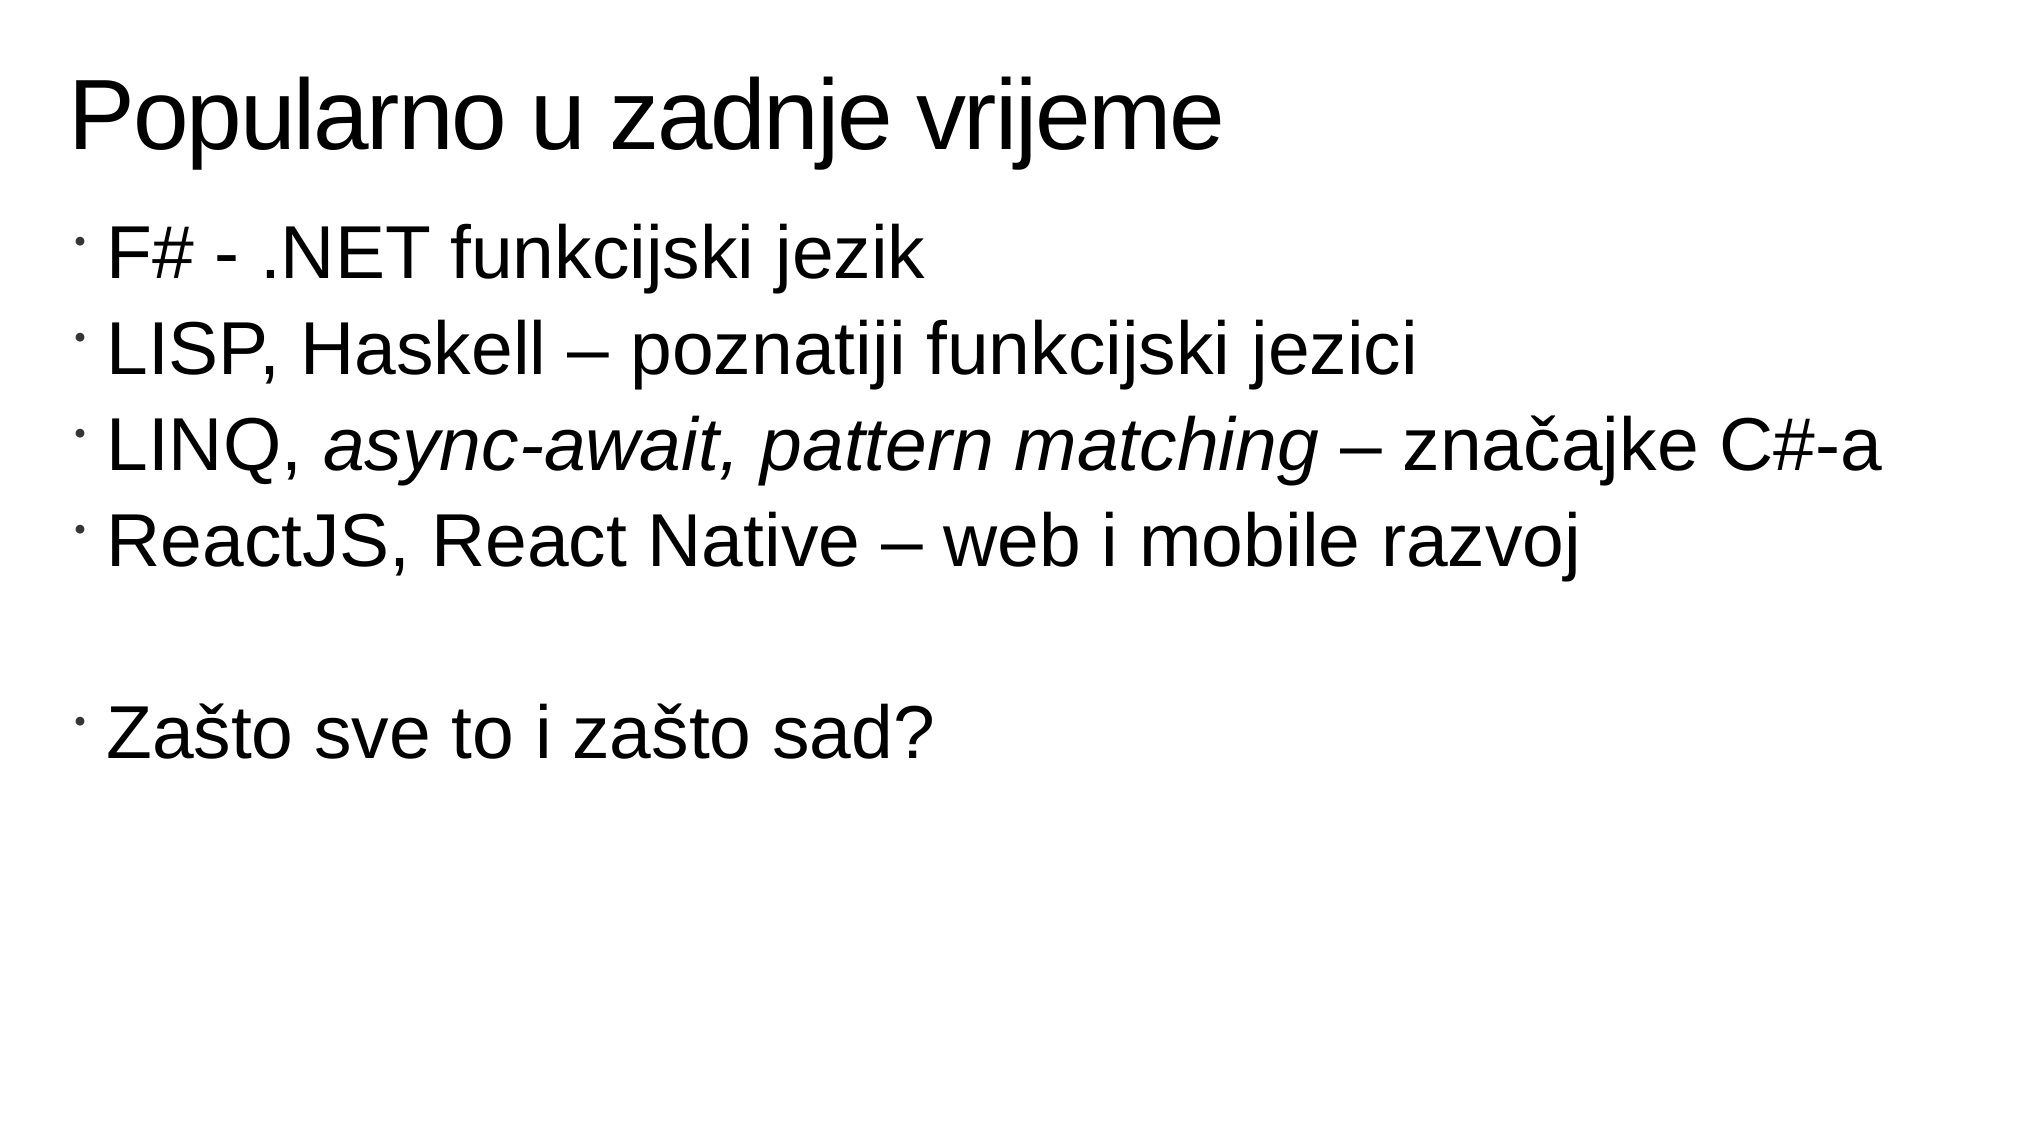

# Popularno u zadnje vrijeme
F# - .NET funkcijski jezik
LISP, Haskell – poznatiji funkcijski jezici
LINQ, async-await, pattern matching – značajke C#-a
ReactJS, React Native – web i mobile razvoj

Zašto sve to i zašto sad?